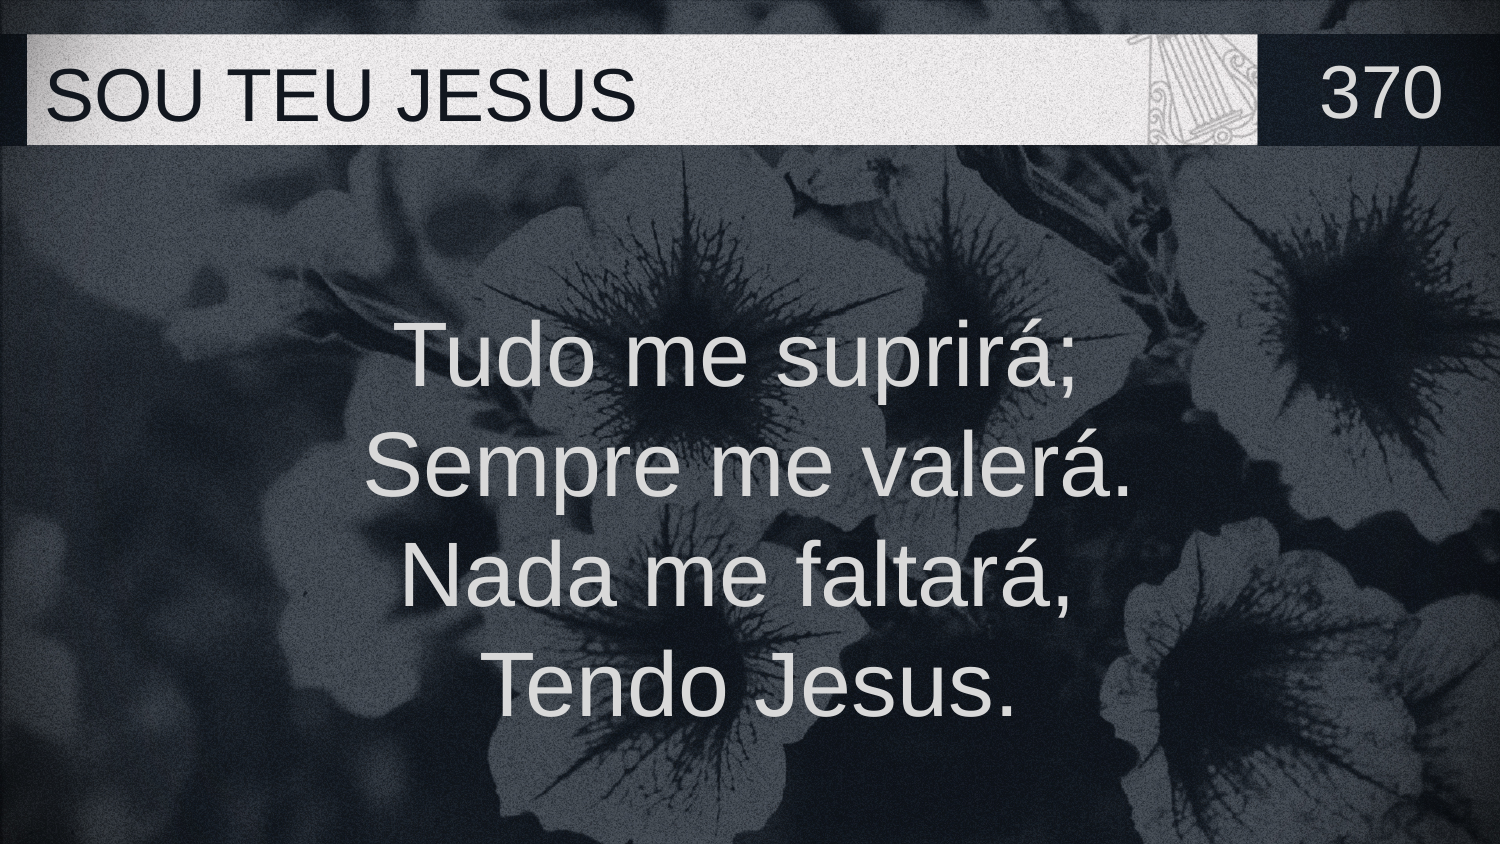

# SOU TEU JESUS
370
Tudo me suprirá;
Sempre me valerá.
Nada me faltará,
Tendo Jesus.